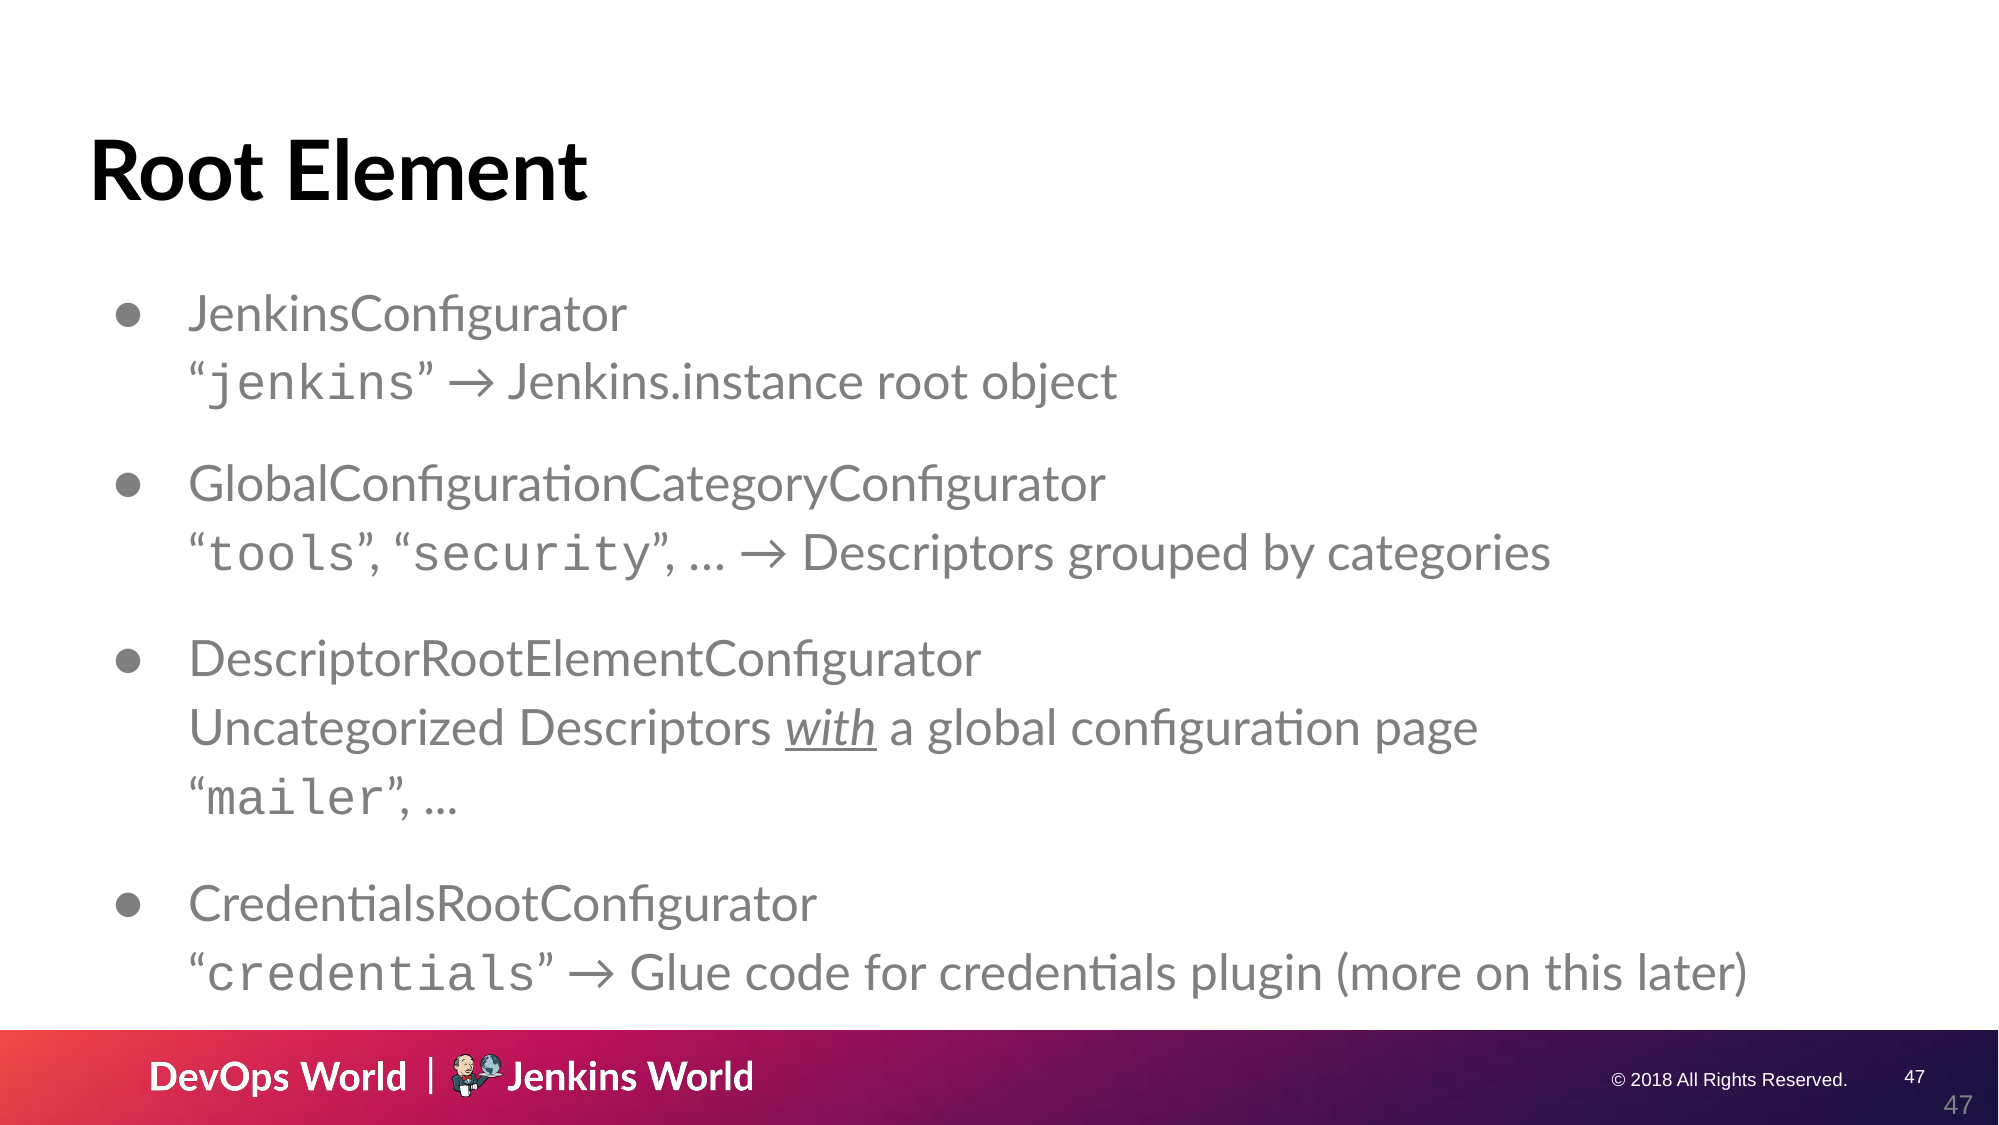

# Root Element
JenkinsConfigurator
“jenkins” → Jenkins.instance root object
GlobalConfigurationCategoryConfigurator
“tools”, “security”, … → Descriptors grouped by categories
DescriptorRootElementConfigurator
Uncategorized Descriptors with a global configuration page
“mailer”, ...
CredentialsRootConfigurator
“credentials” → Glue code for credentials plugin (more on this later)
47